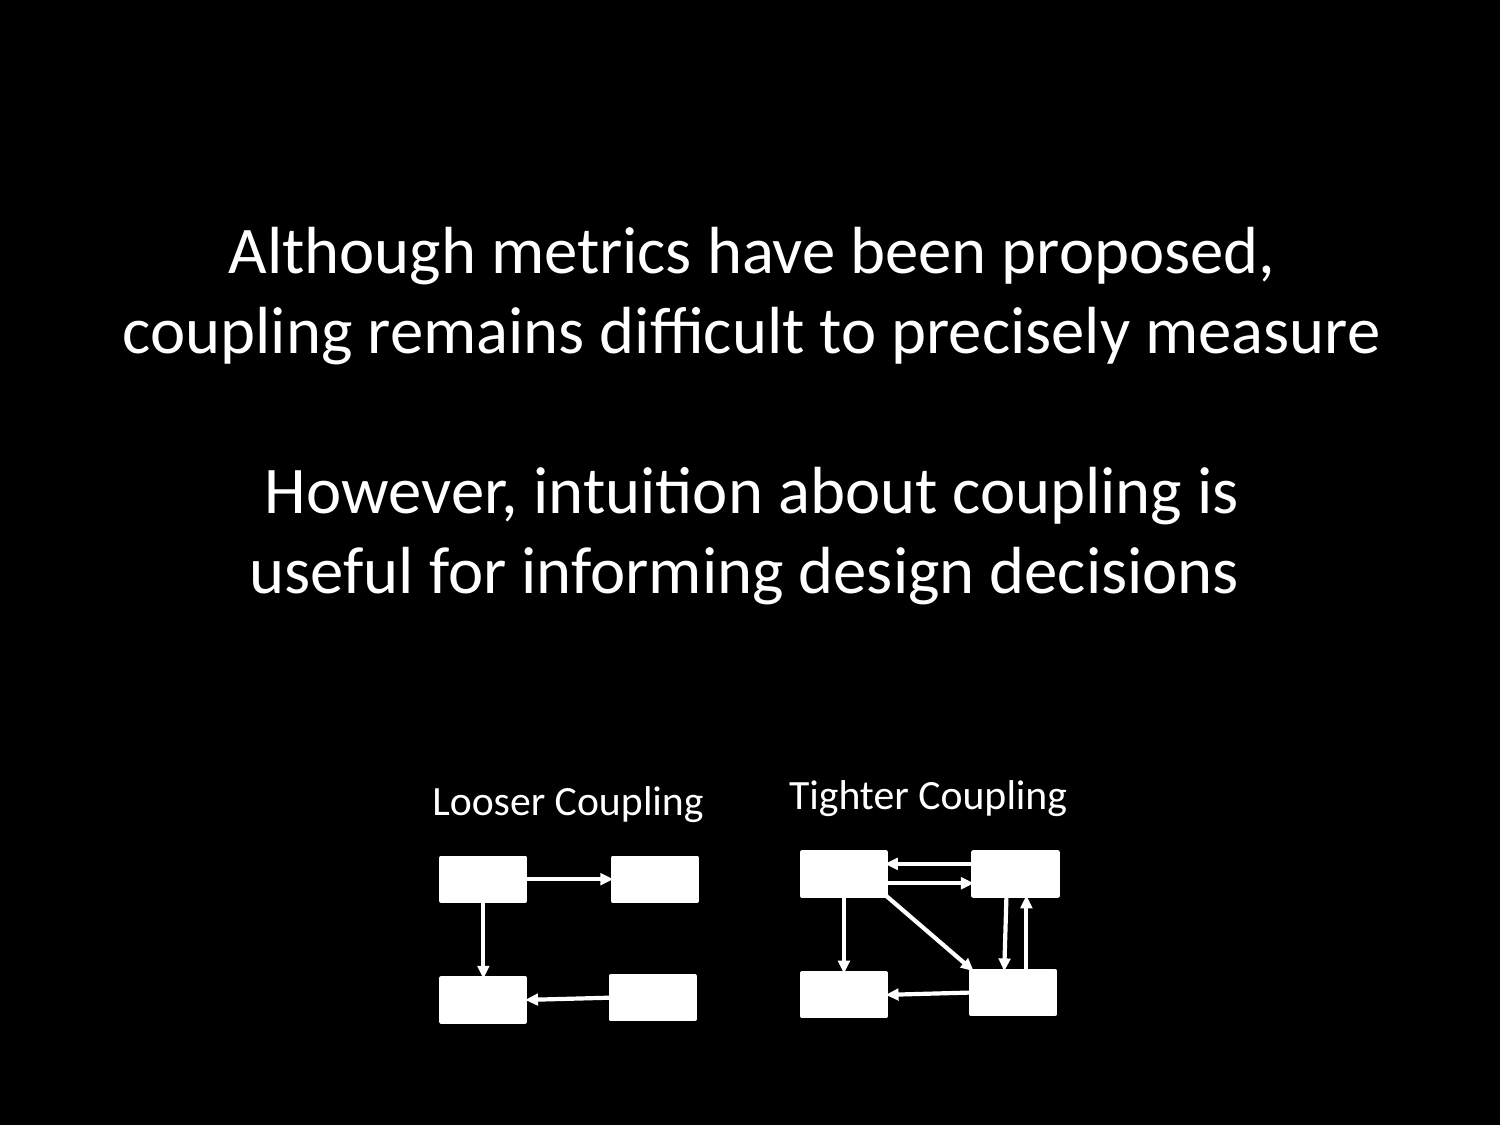

# Although metrics have been proposed, coupling remains difficult to precisely measure However, intuition about coupling is useful for informing design decisions
Tighter Coupling
Looser Coupling